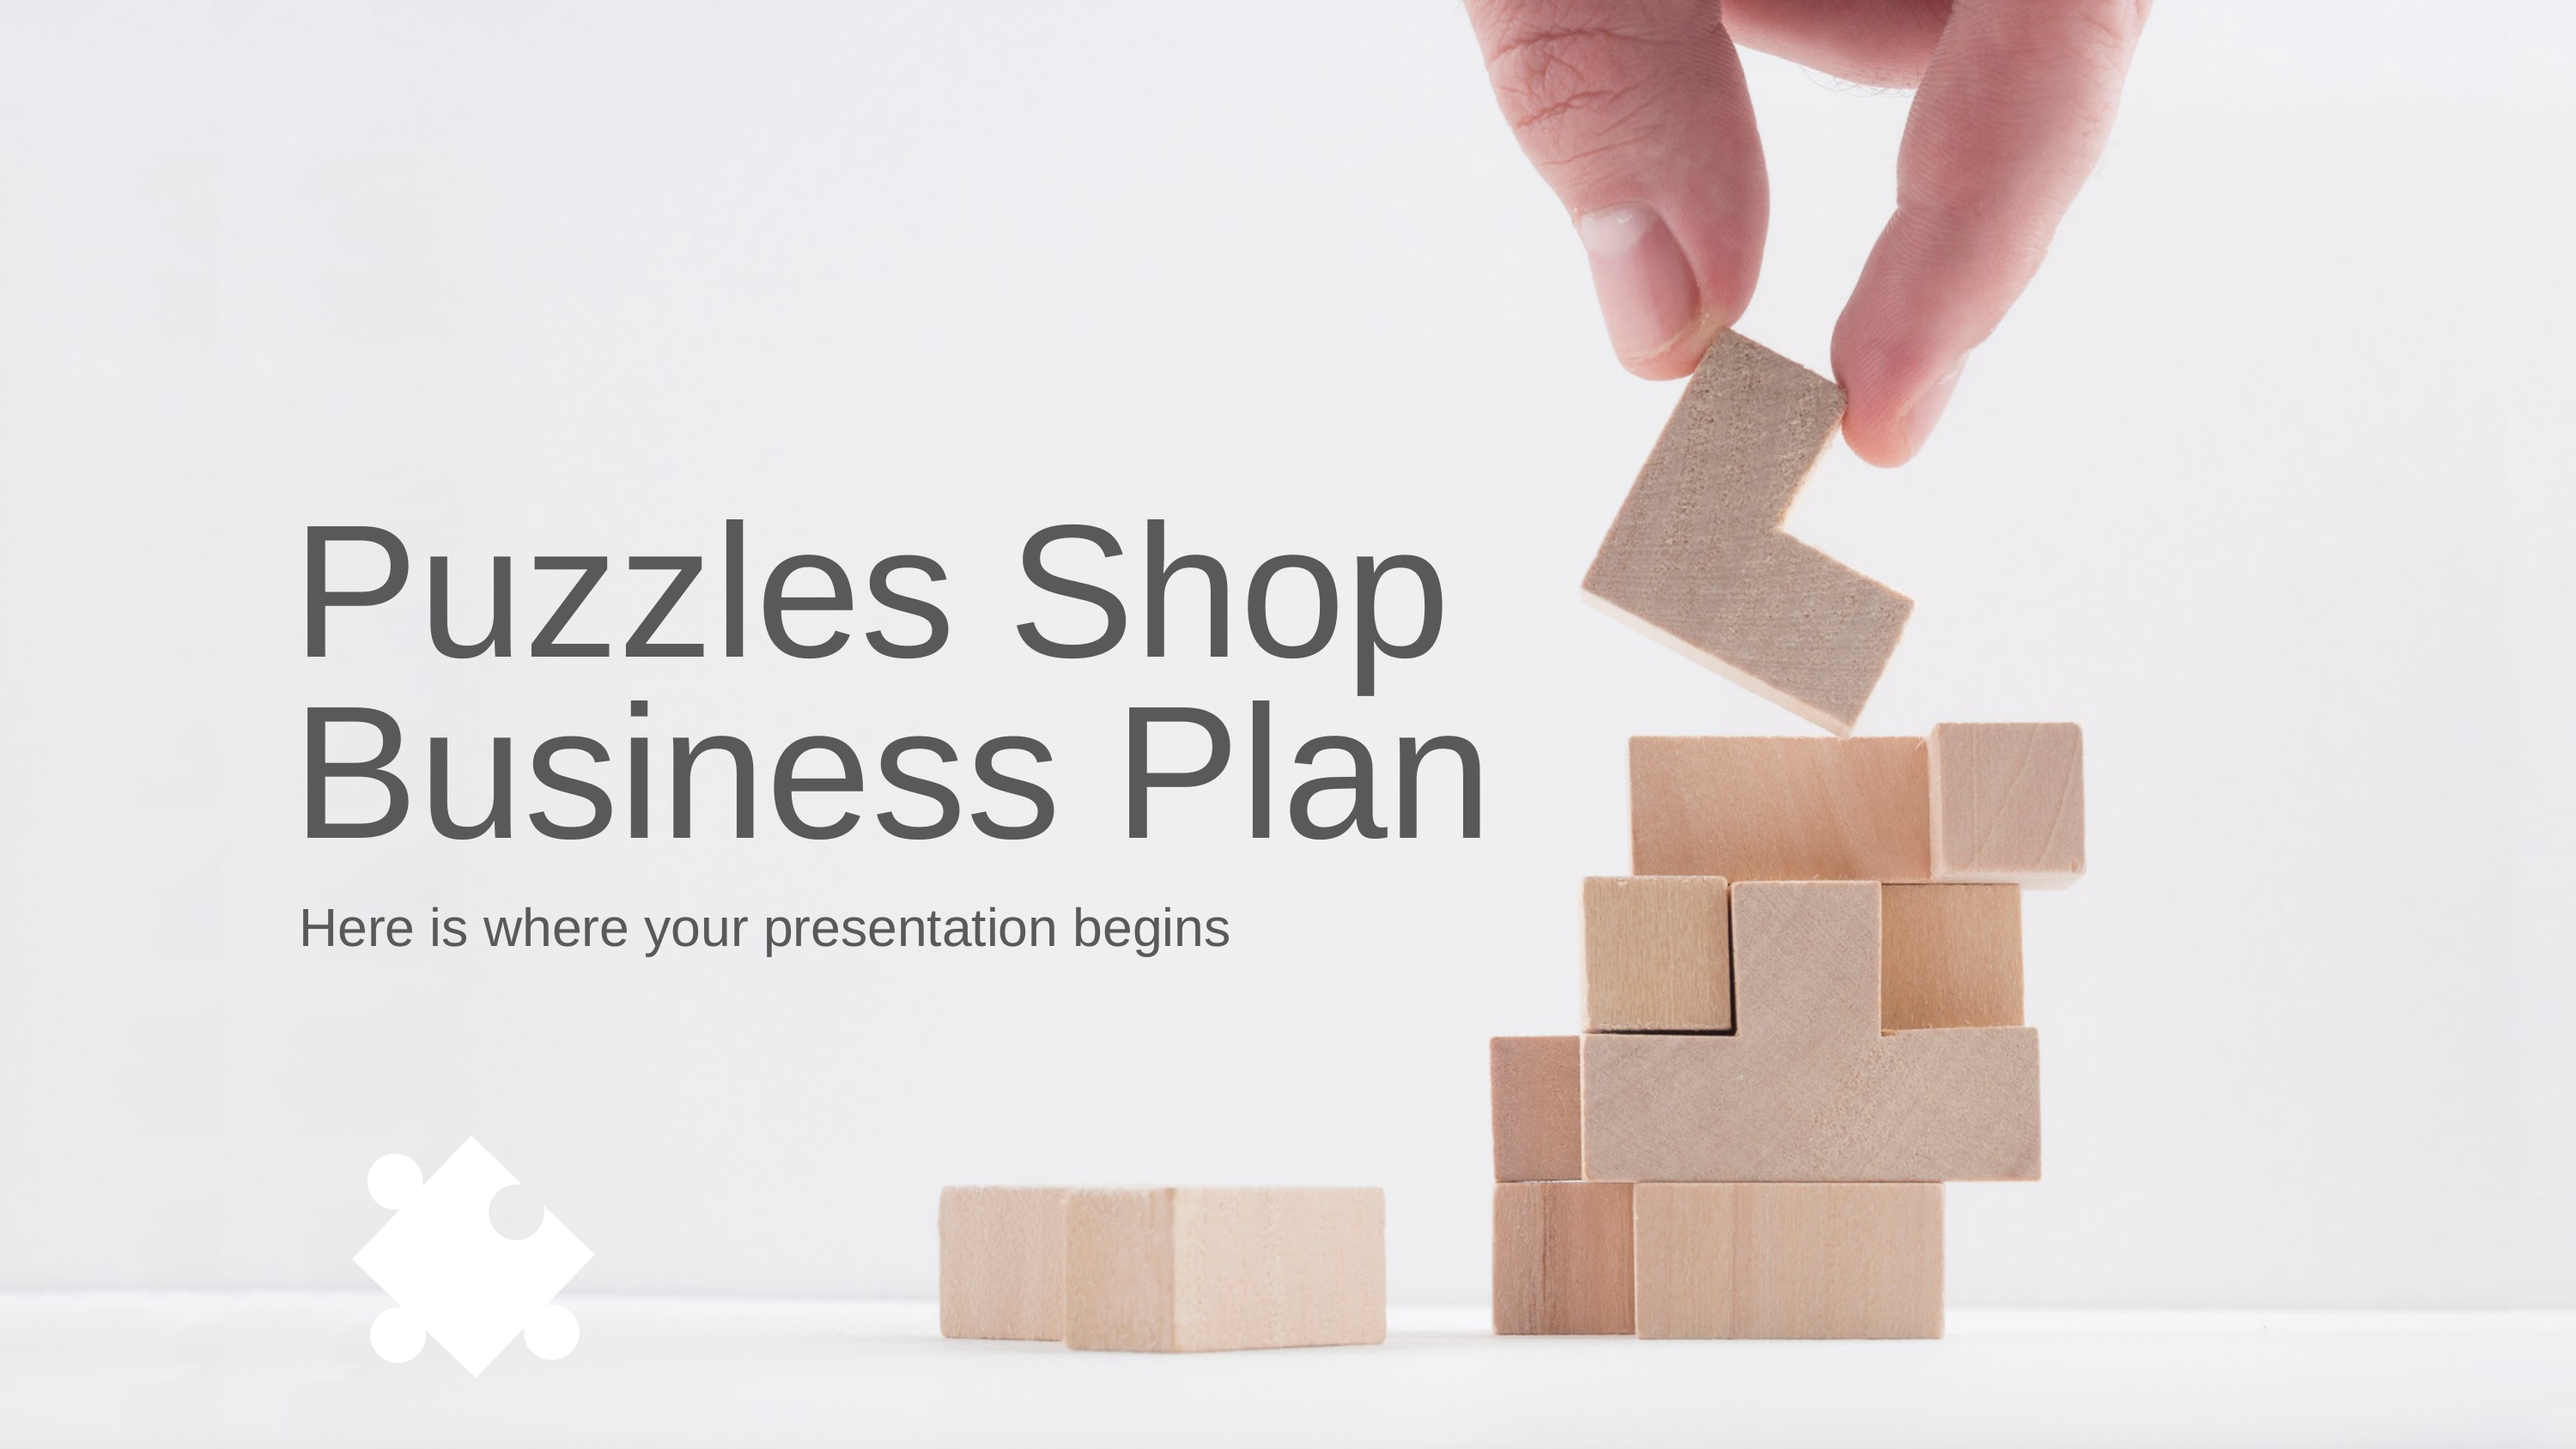

# Puzzles Shop Business Plan
Here is where your presentation begins